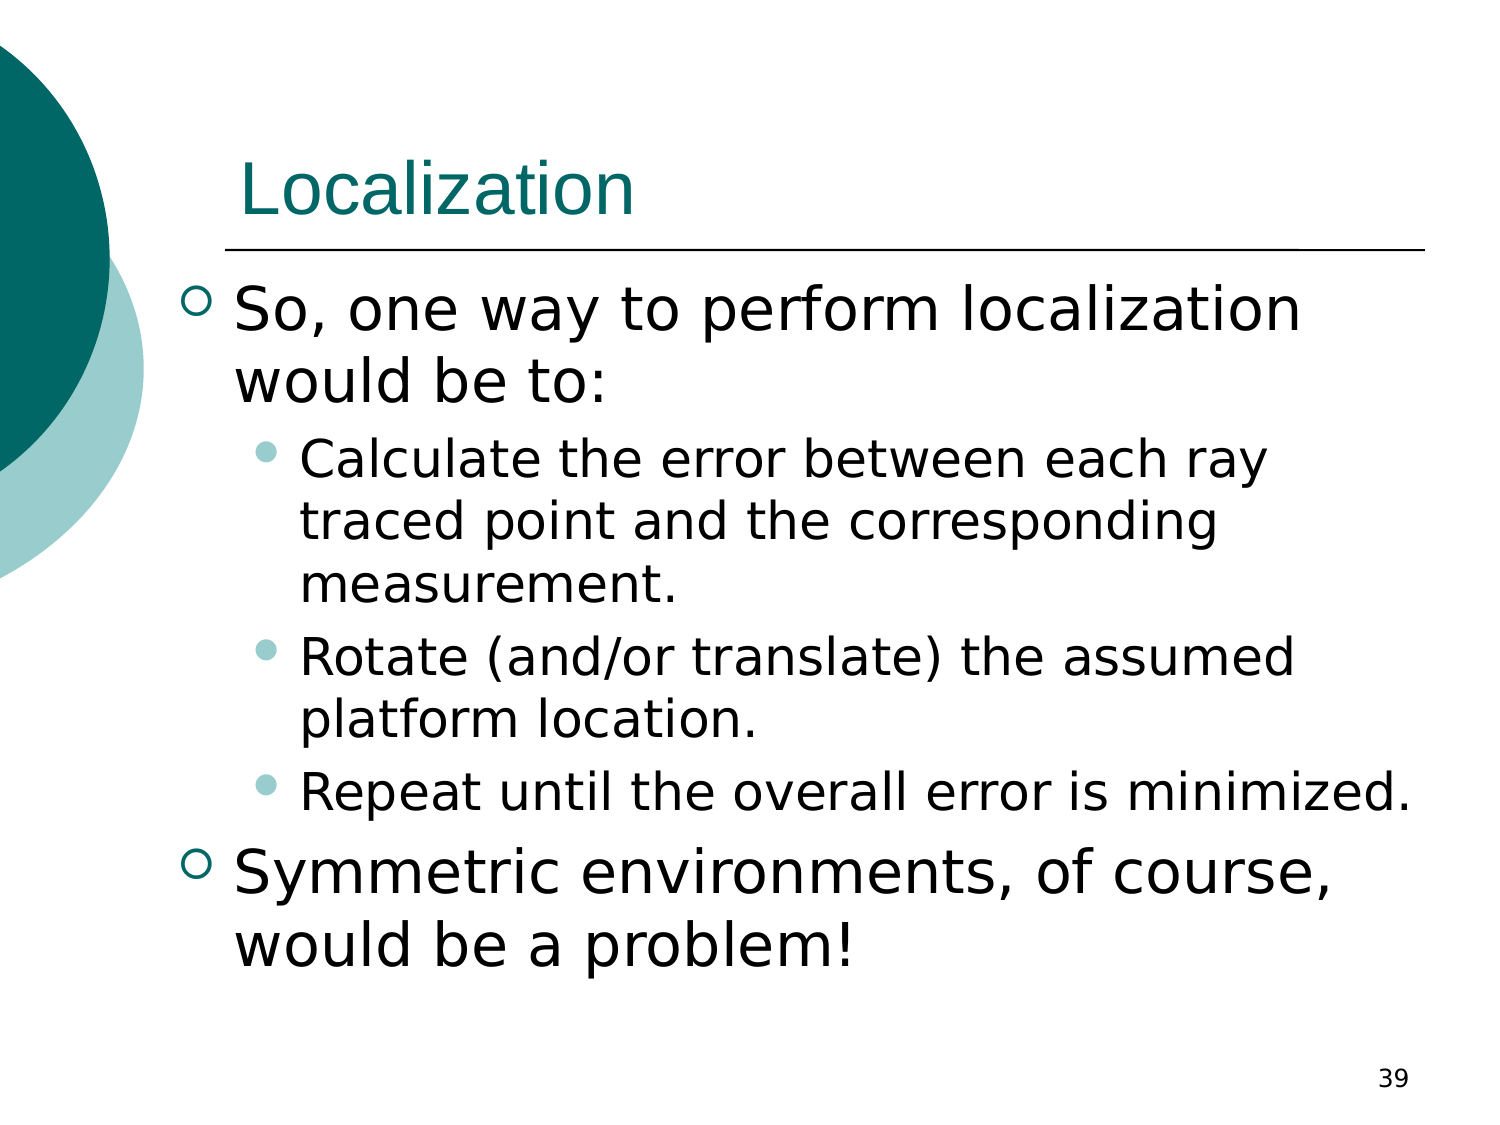

# Localization
So, one way to perform localization would be to:
Calculate the error between each ray traced point and the corresponding measurement.
Rotate (and/or translate) the assumed platform location.
Repeat until the overall error is minimized.
Symmetric environments, of course, would be a problem!
39